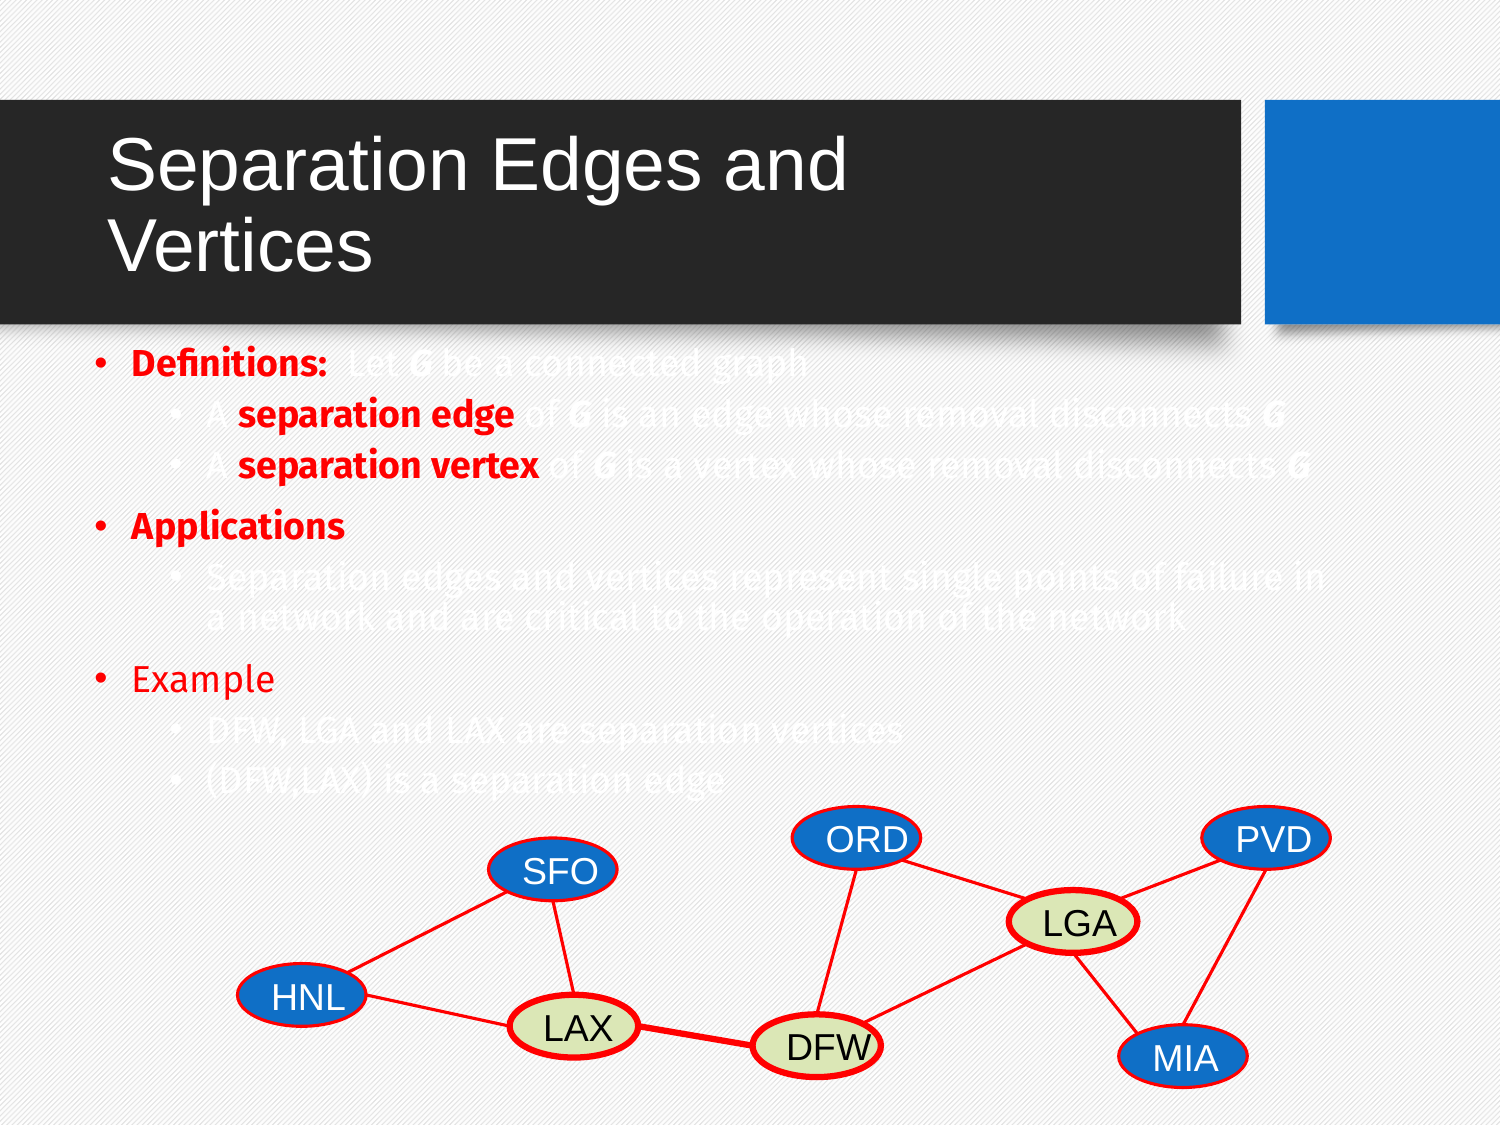

# Separation Edges and Vertices
Definitions:  Let G be a connected graph
A separation edge of G is an edge whose removal disconnects G
A separation vertex of G is a vertex whose removal disconnects G
Applications
Separation edges and vertices represent single points of failure in a network and are critical to the operation of the network
Example
DFW, LGA and LAX are separation vertices
(DFW,LAX) is a separation edge
ORD
PVD
SFO
LGA
HNL
LAX
DFW
MIA